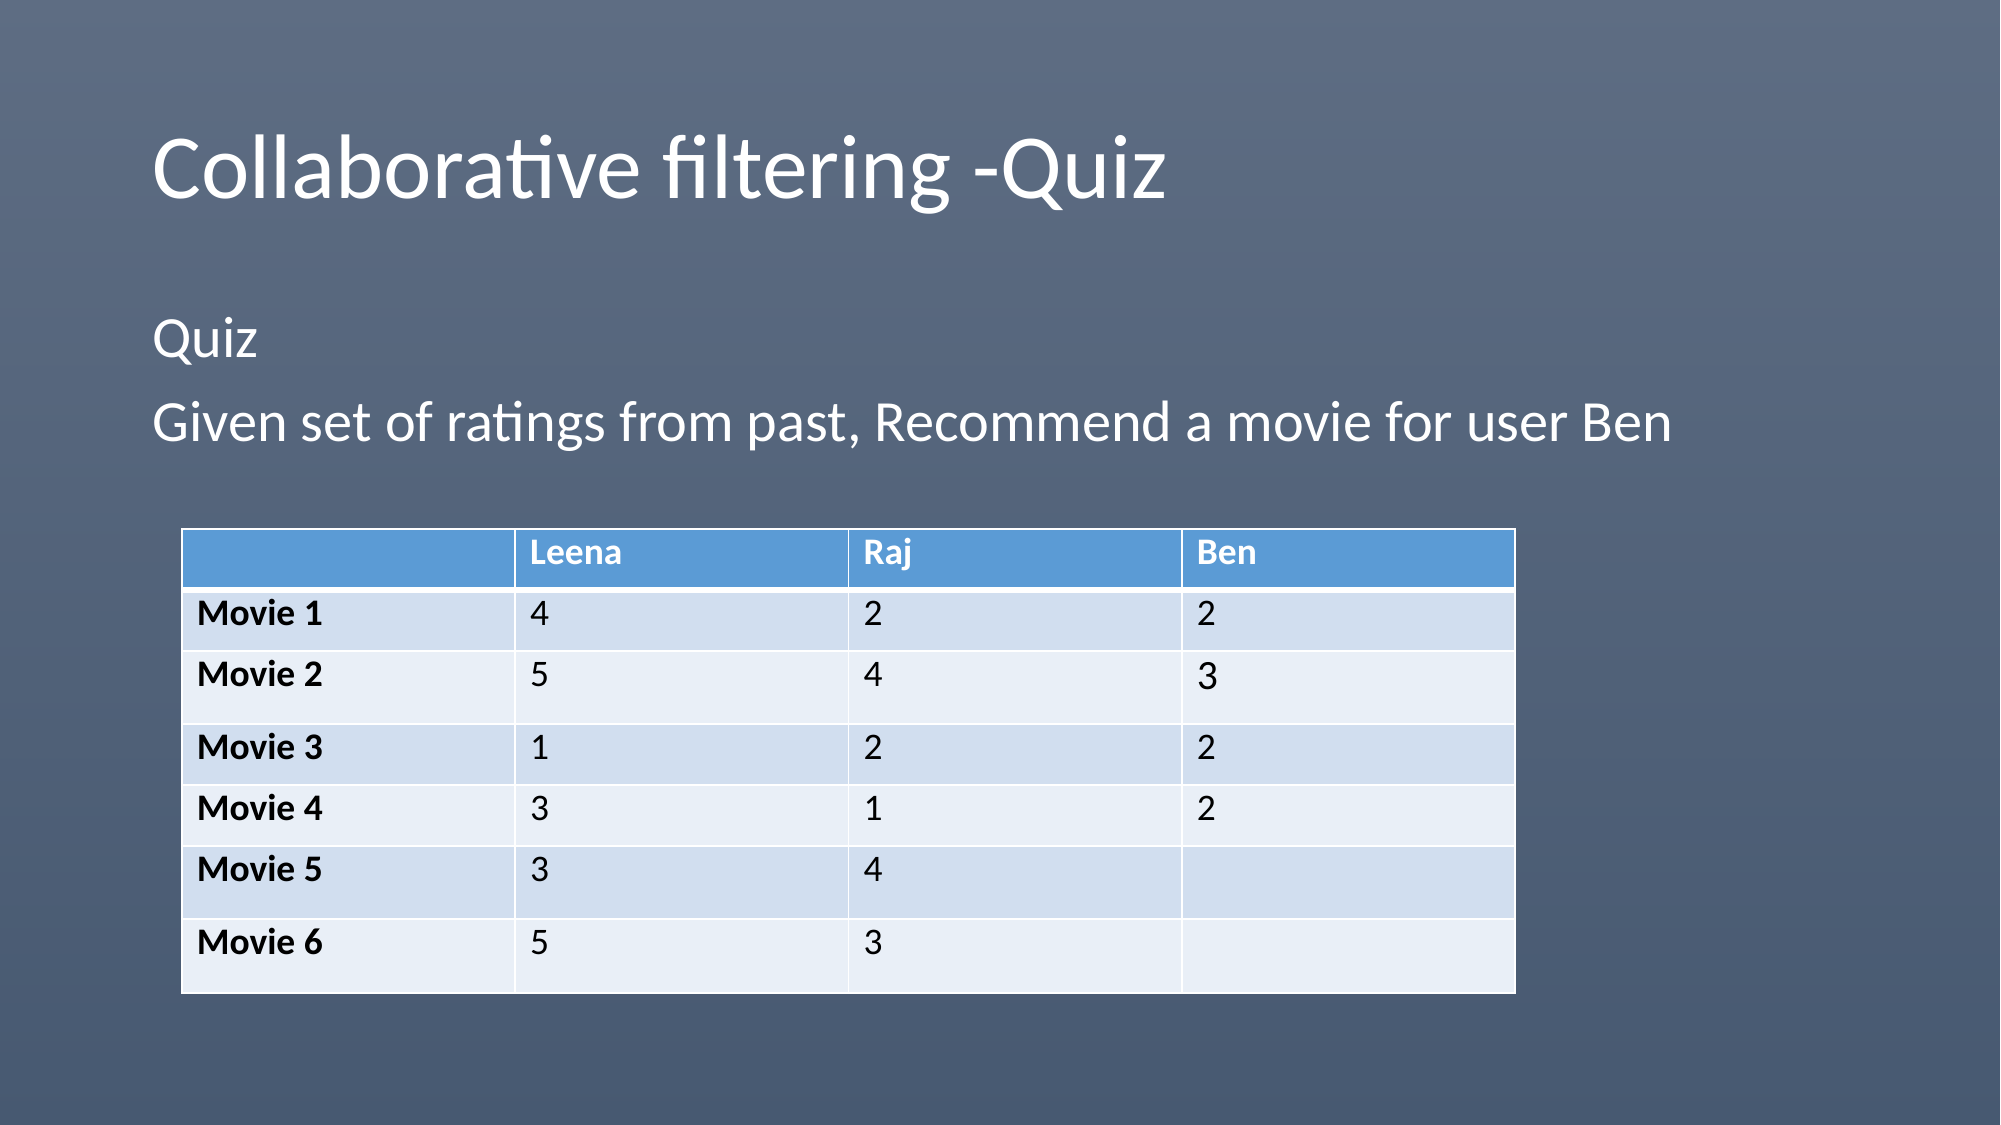

# Collaborative filtering -Quiz
Quiz
Given set of ratings from past, Recommend a movie for user Ben
|  | Leena | Raj | Ben |
| --- | --- | --- | --- |
| Movie 1 | 4 | 2 | 2 |
| Movie 2 | 5 | 4 | 3 |
| Movie 3 | 1 | 2 | 2 |
| Movie 4 | 3 | 1 | 2 |
| Movie 5 | 3 | 4 |  |
| Movie 6 | 5 | 3 |  |